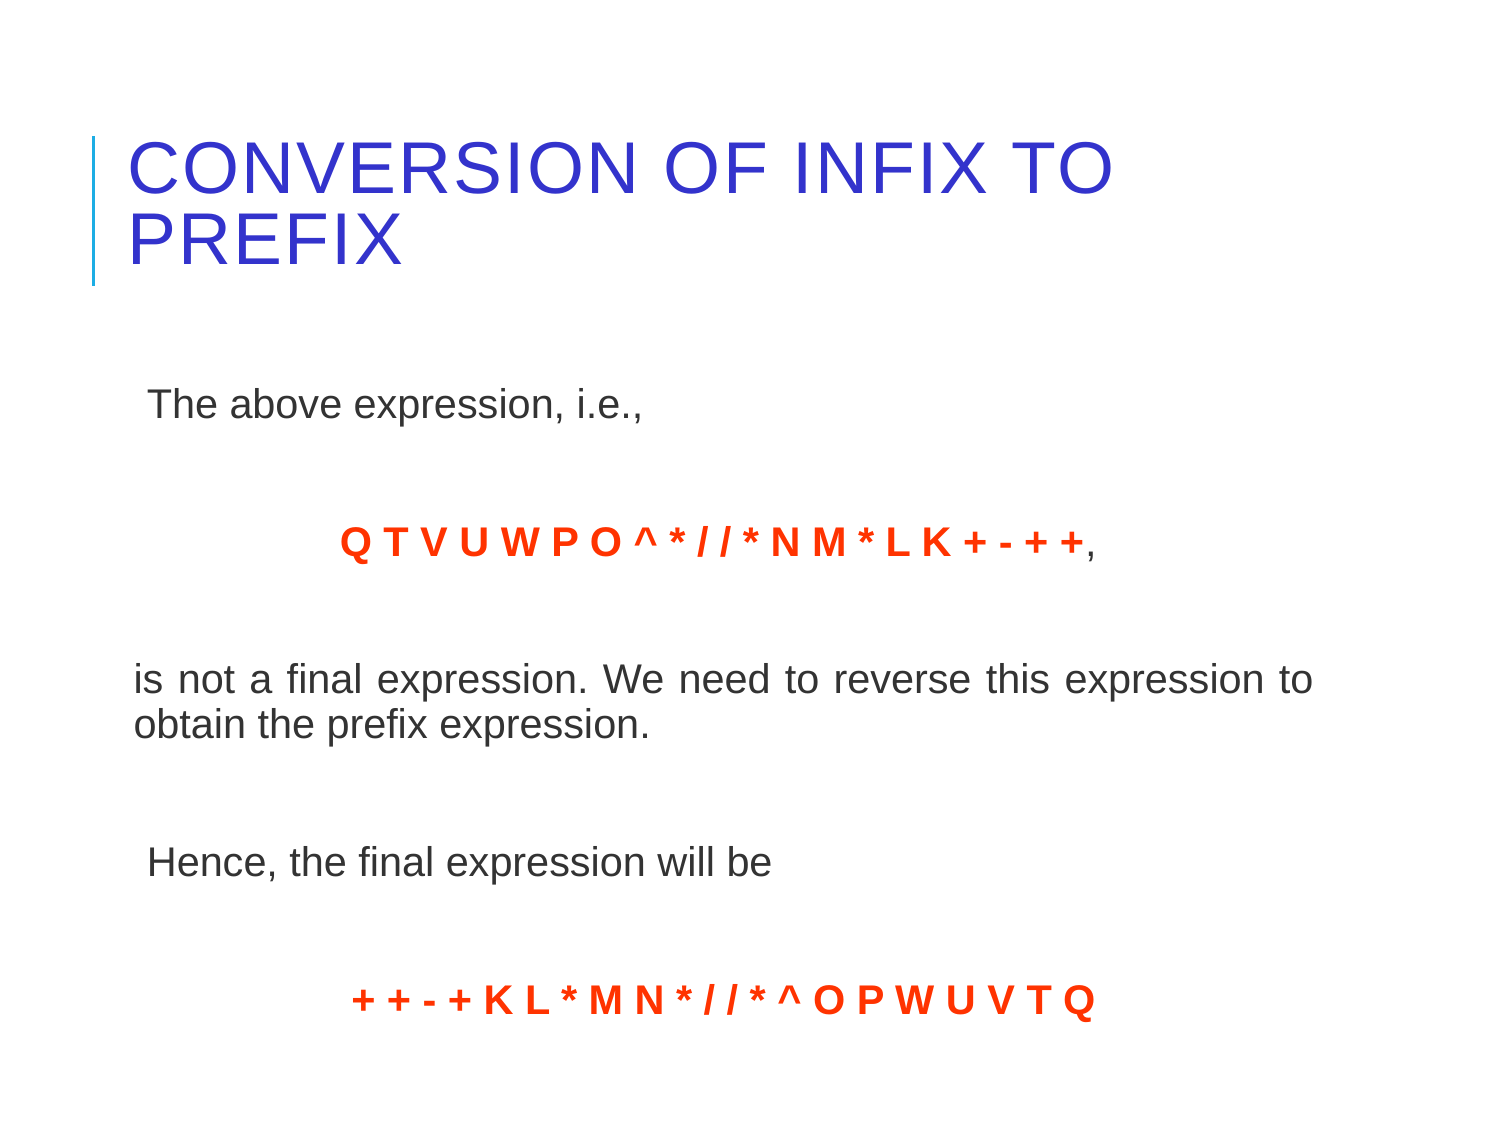

# Conversion of Infix to Prefix
The above expression, i.e.,

Q T V U W P O ^ * / / * N M * L K + - + +,

is not a final expression. We need to reverse this expression to obtain the prefix expression.

Hence, the final expression will be

+ + - + K L * M N * / / * ^ O P W U V T Q